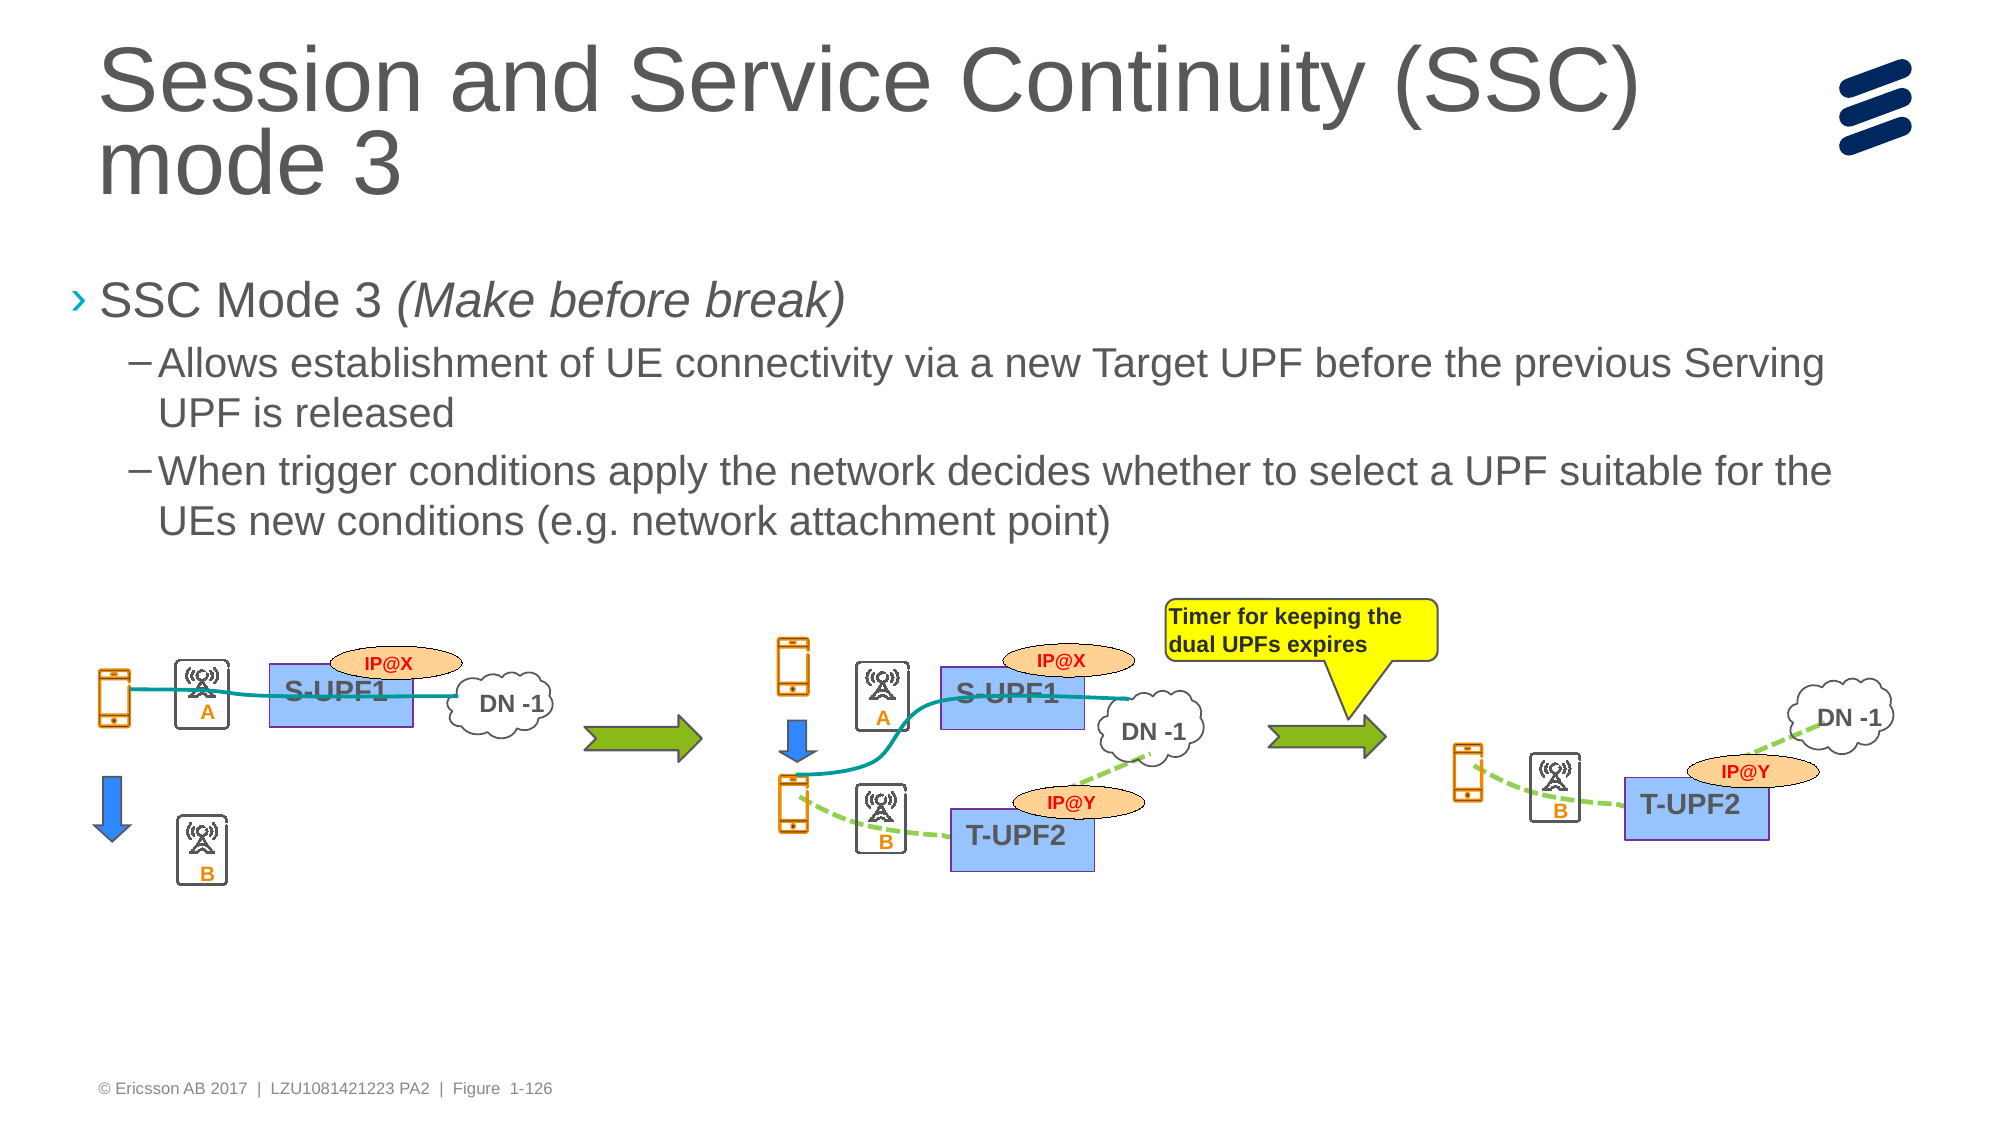

# Session and Service Continuity (SSC) mode 3
SSC Mode 3 (Make before break)
Allows establishment of UE connectivity via a new Target UPF before the previous Serving UPF is released
When trigger conditions apply the network decides whether to select a UPF suitable for the UEs new conditions (e.g. network attachment point)
Timer for keeping the dual UPFs expires

IP@X
IP@X

S-UPF1
S-UPF1

DN -1

A

A
DN -1

DN -1

IP@C

IP@Y

T-UPF2

IP@Y
B
IP@C
T-UPF2

B
B